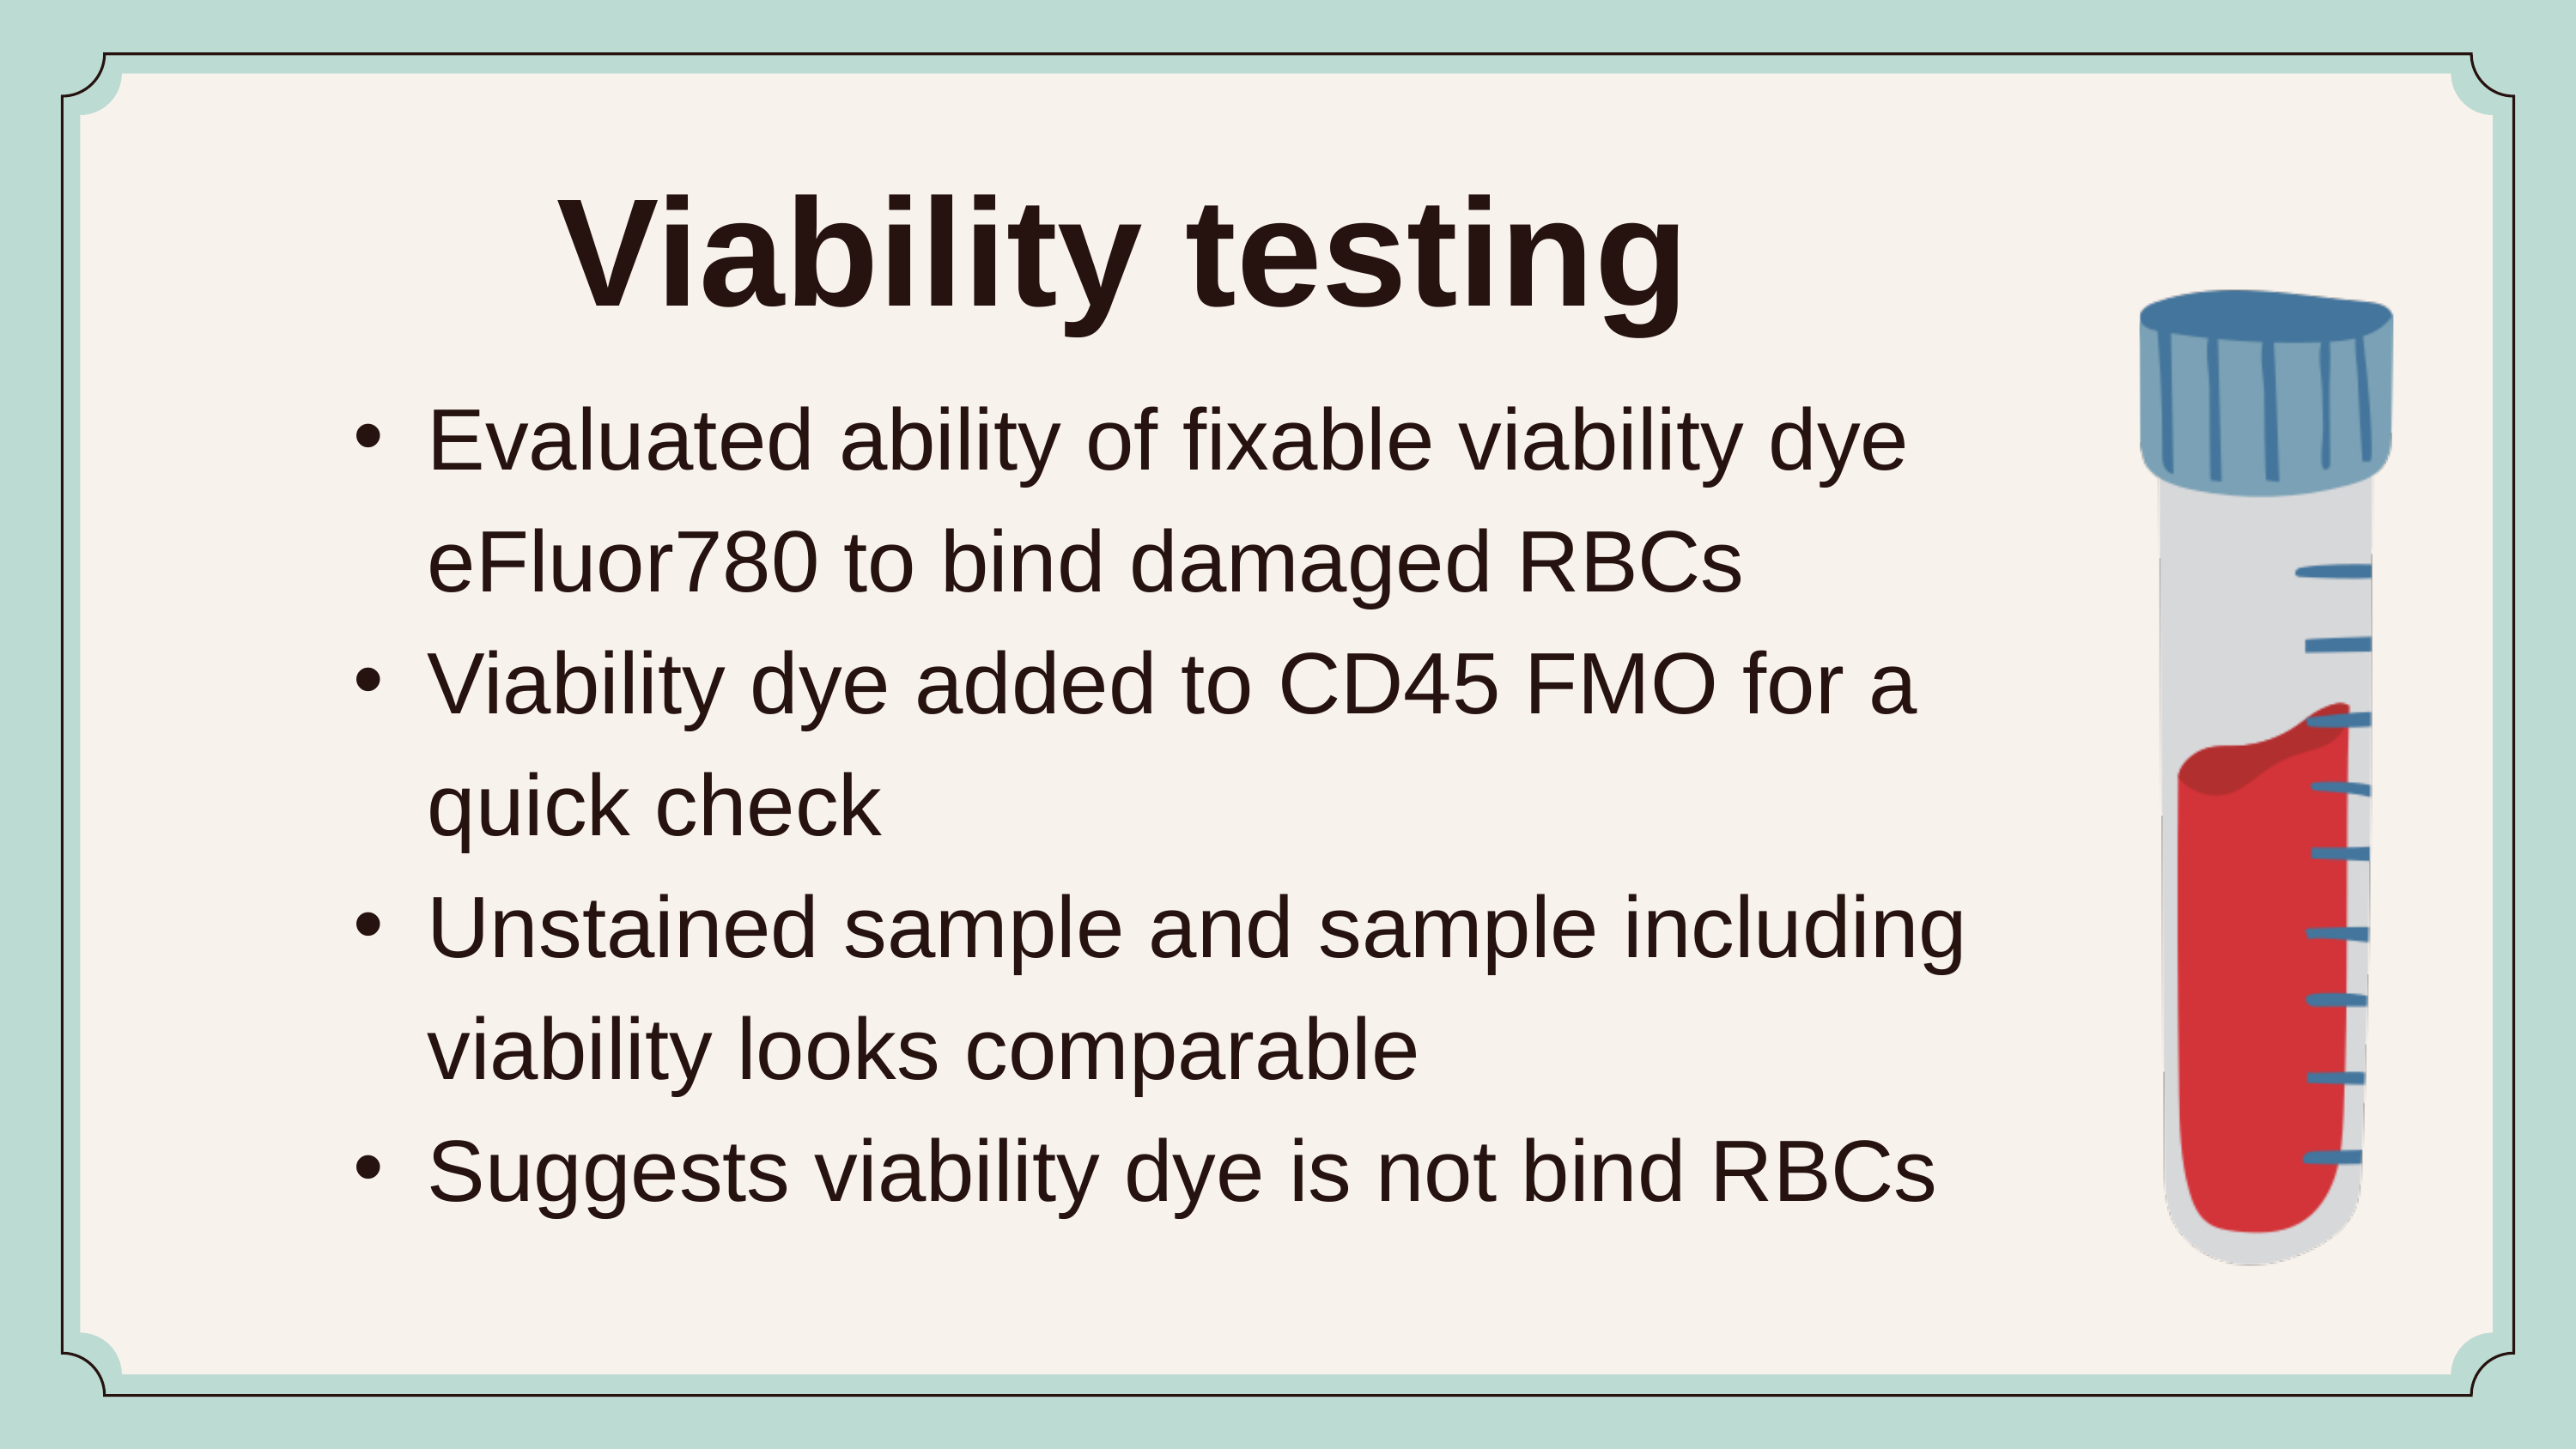

Viability testing

Evaluated ability of fixable viability dye eFluor780 to bind damaged RBCs
Viability dye added to CD45 FMO for a quick check
Unstained sample and sample including viability looks comparable
Suggests viability dye is not bind RBCs